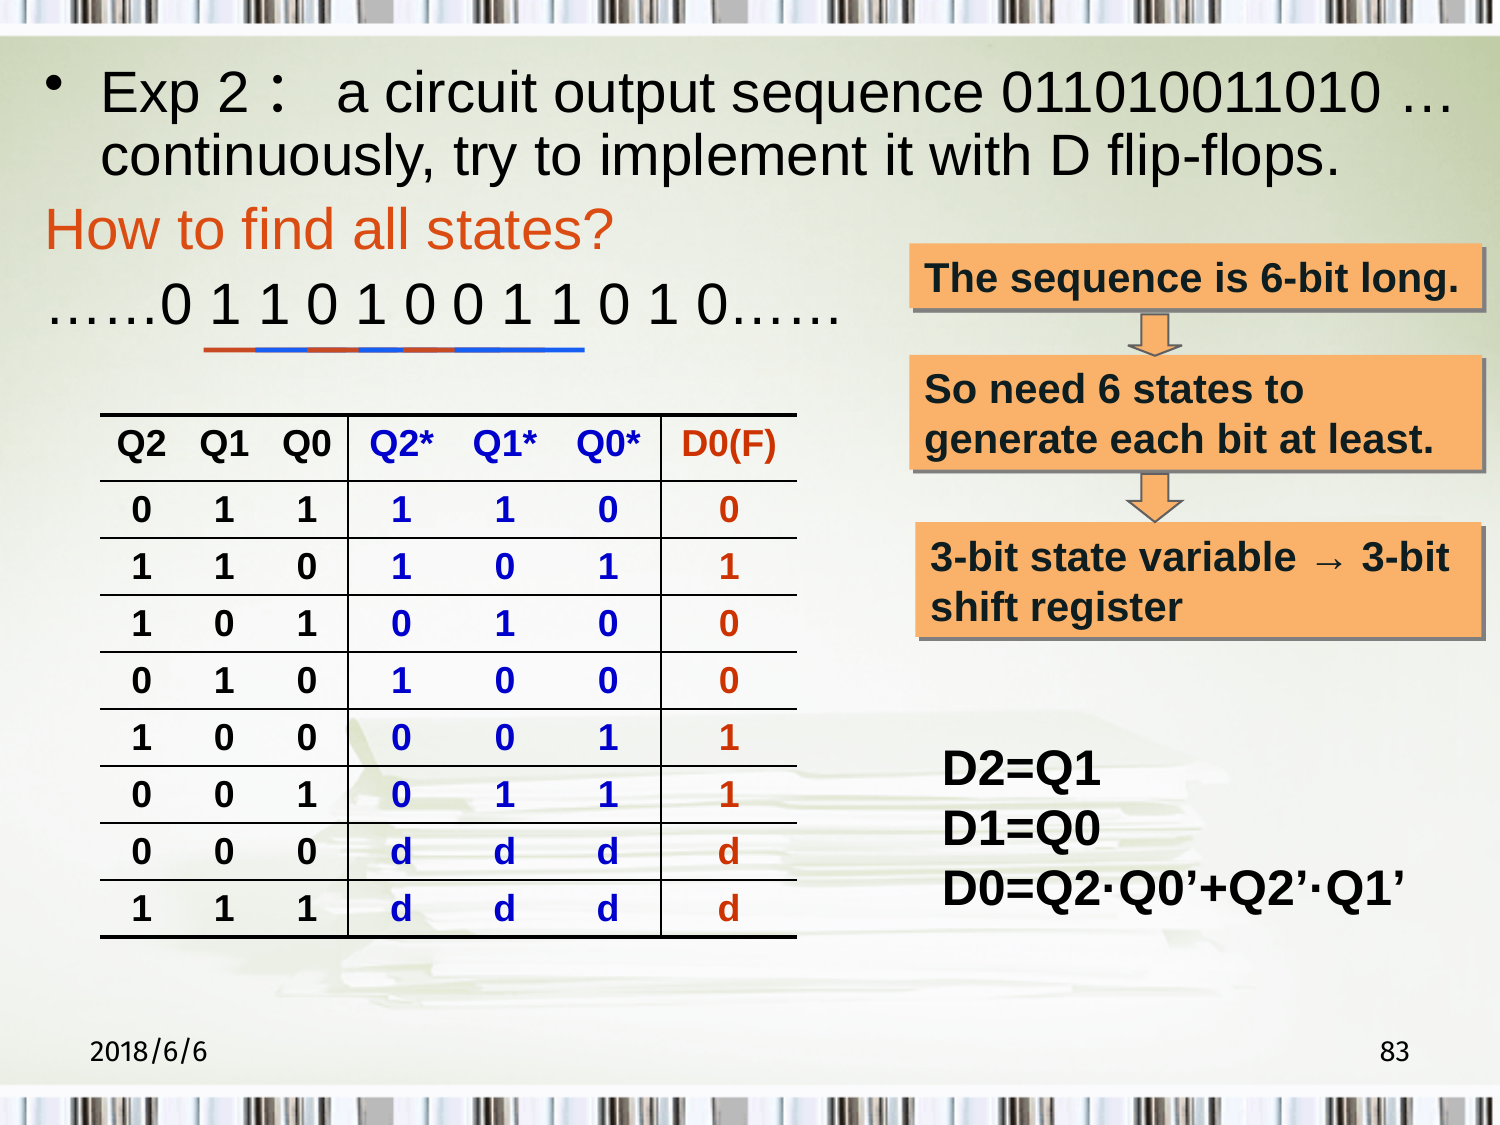

#
Exp 2：a circuit output sequence 011010011010 … continuously, try to implement it with D flip-flops.
How to find all states?
……0 1 1 0 1 0 0 1 1 0 1 0……
The sequence is 6-bit long.

So need 6 states to generate each bit at least.
| Q2 | Q1 | Q0 | Q2\* | Q1\* | Q0\* | D0(F) |
| --- | --- | --- | --- | --- | --- | --- |
| 0 | 1 | 1 | 1 | 1 | 0 | 0 |
| 1 | 1 | 0 | 1 | 0 | 1 | 1 |
| 1 | 0 | 1 | 0 | 1 | 0 | 0 |
| 0 | 1 | 0 | 1 | 0 | 0 | 0 |
| 1 | 0 | 0 | 0 | 0 | 1 | 1 |
| 0 | 0 | 1 | 0 | 1 | 1 | 1 |
| 0 | 0 | 0 | d | d | d | d |
| 1 | 1 | 1 | d | d | d | d |

3-bit state variable → 3-bit shift register
D2=Q1
D1=Q0
D0=Q2·Q0’+Q2’·Q1’
2018/6/6
83